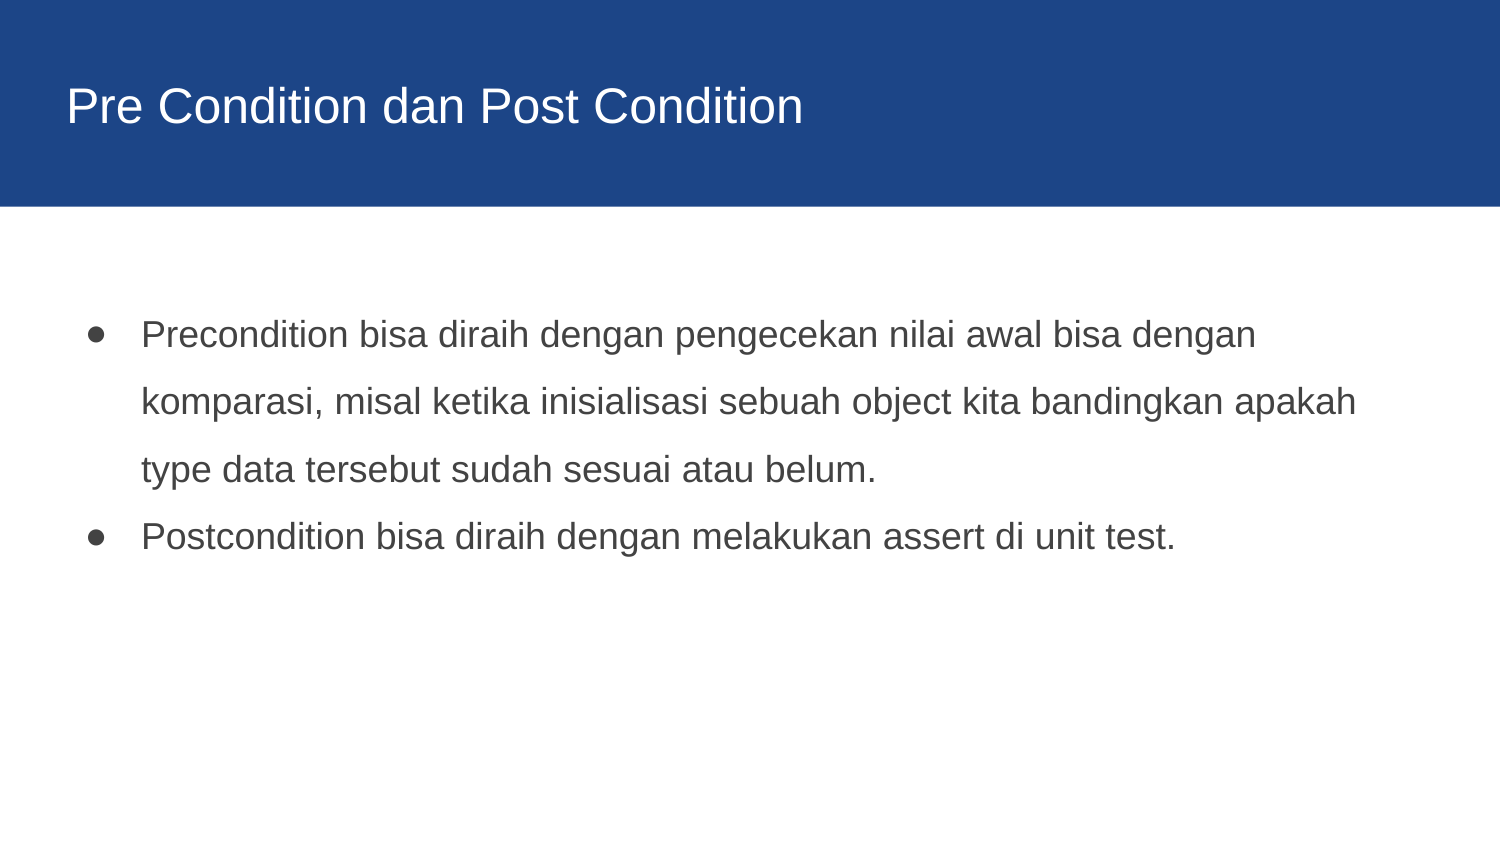

Pre Condition dan Post Condition
Precondition bisa diraih dengan pengecekan nilai awal bisa dengan komparasi, misal ketika inisialisasi sebuah object kita bandingkan apakah type data tersebut sudah sesuai atau belum.
Postcondition bisa diraih dengan melakukan assert di unit test.